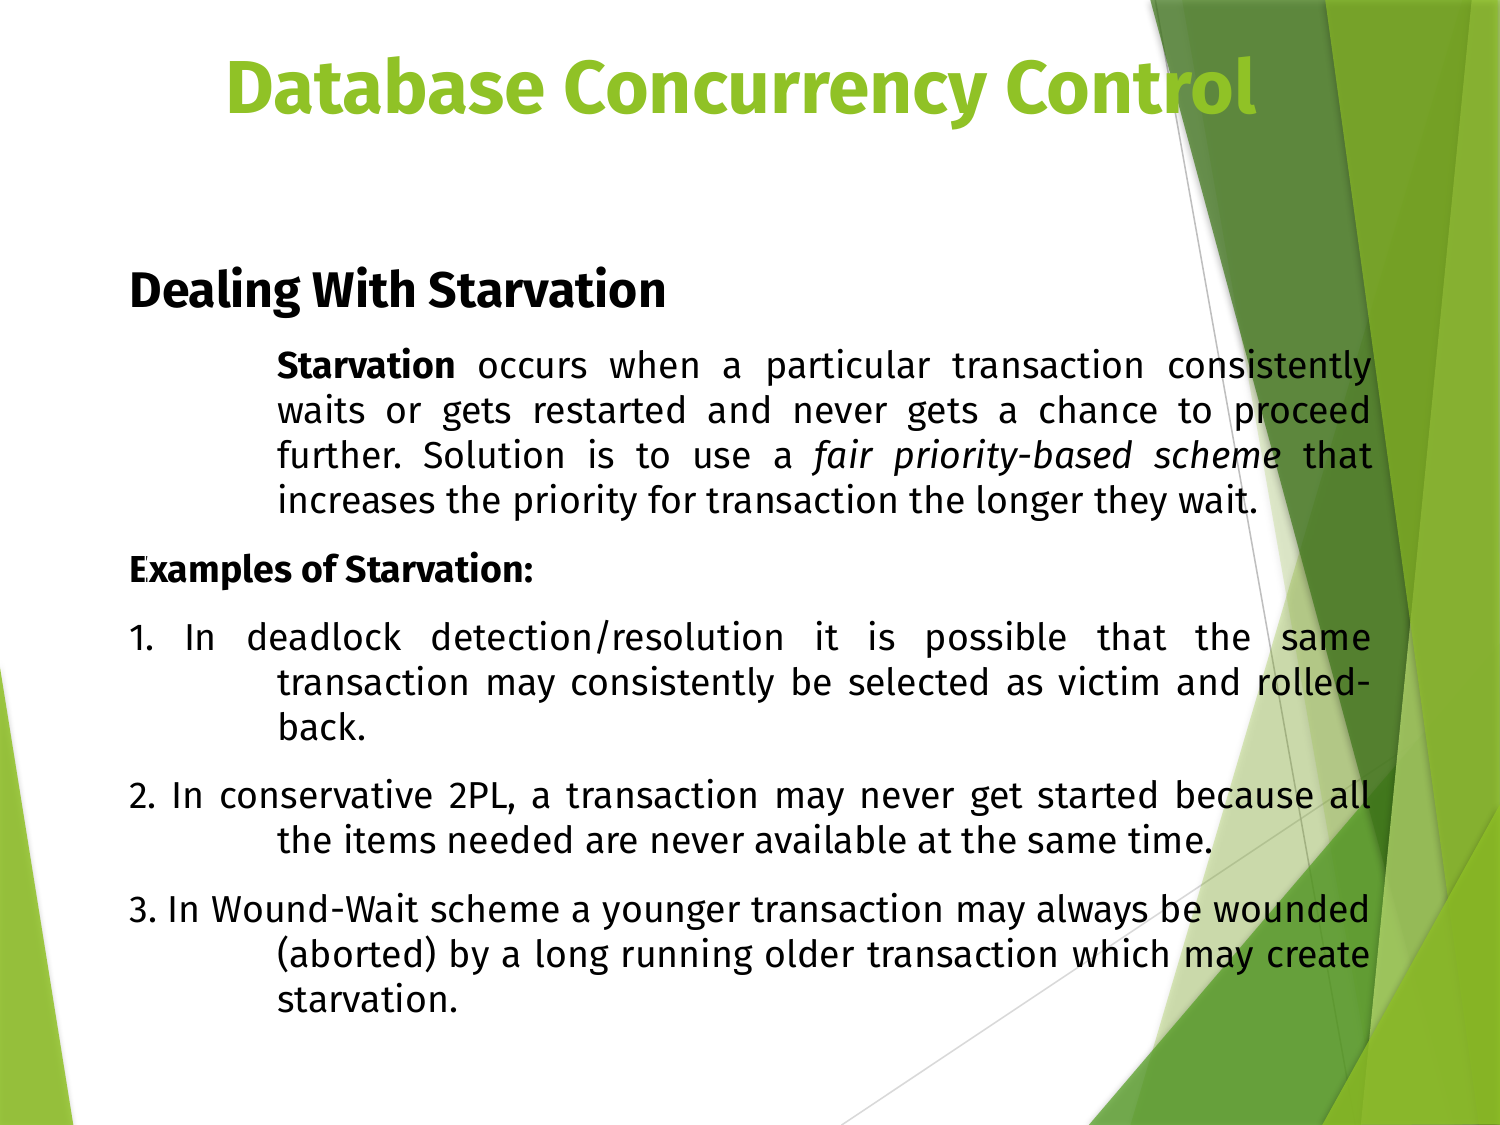

# Database Concurrency Control
Dealing With Starvation
	Starvation occurs when a particular transaction consistently waits or gets restarted and never gets a chance to proceed further. Solution is to use a fair priority-based scheme that increases the priority for transaction the longer they wait.
Examples of Starvation:
1. In deadlock detection/resolution it is possible that the same transaction may consistently be selected as victim and rolled-back.
2. In conservative 2PL, a transaction may never get started because all the items needed are never available at the same time.
3. In Wound-Wait scheme a younger transaction may always be wounded (aborted) by a long running older transaction which may create starvation.